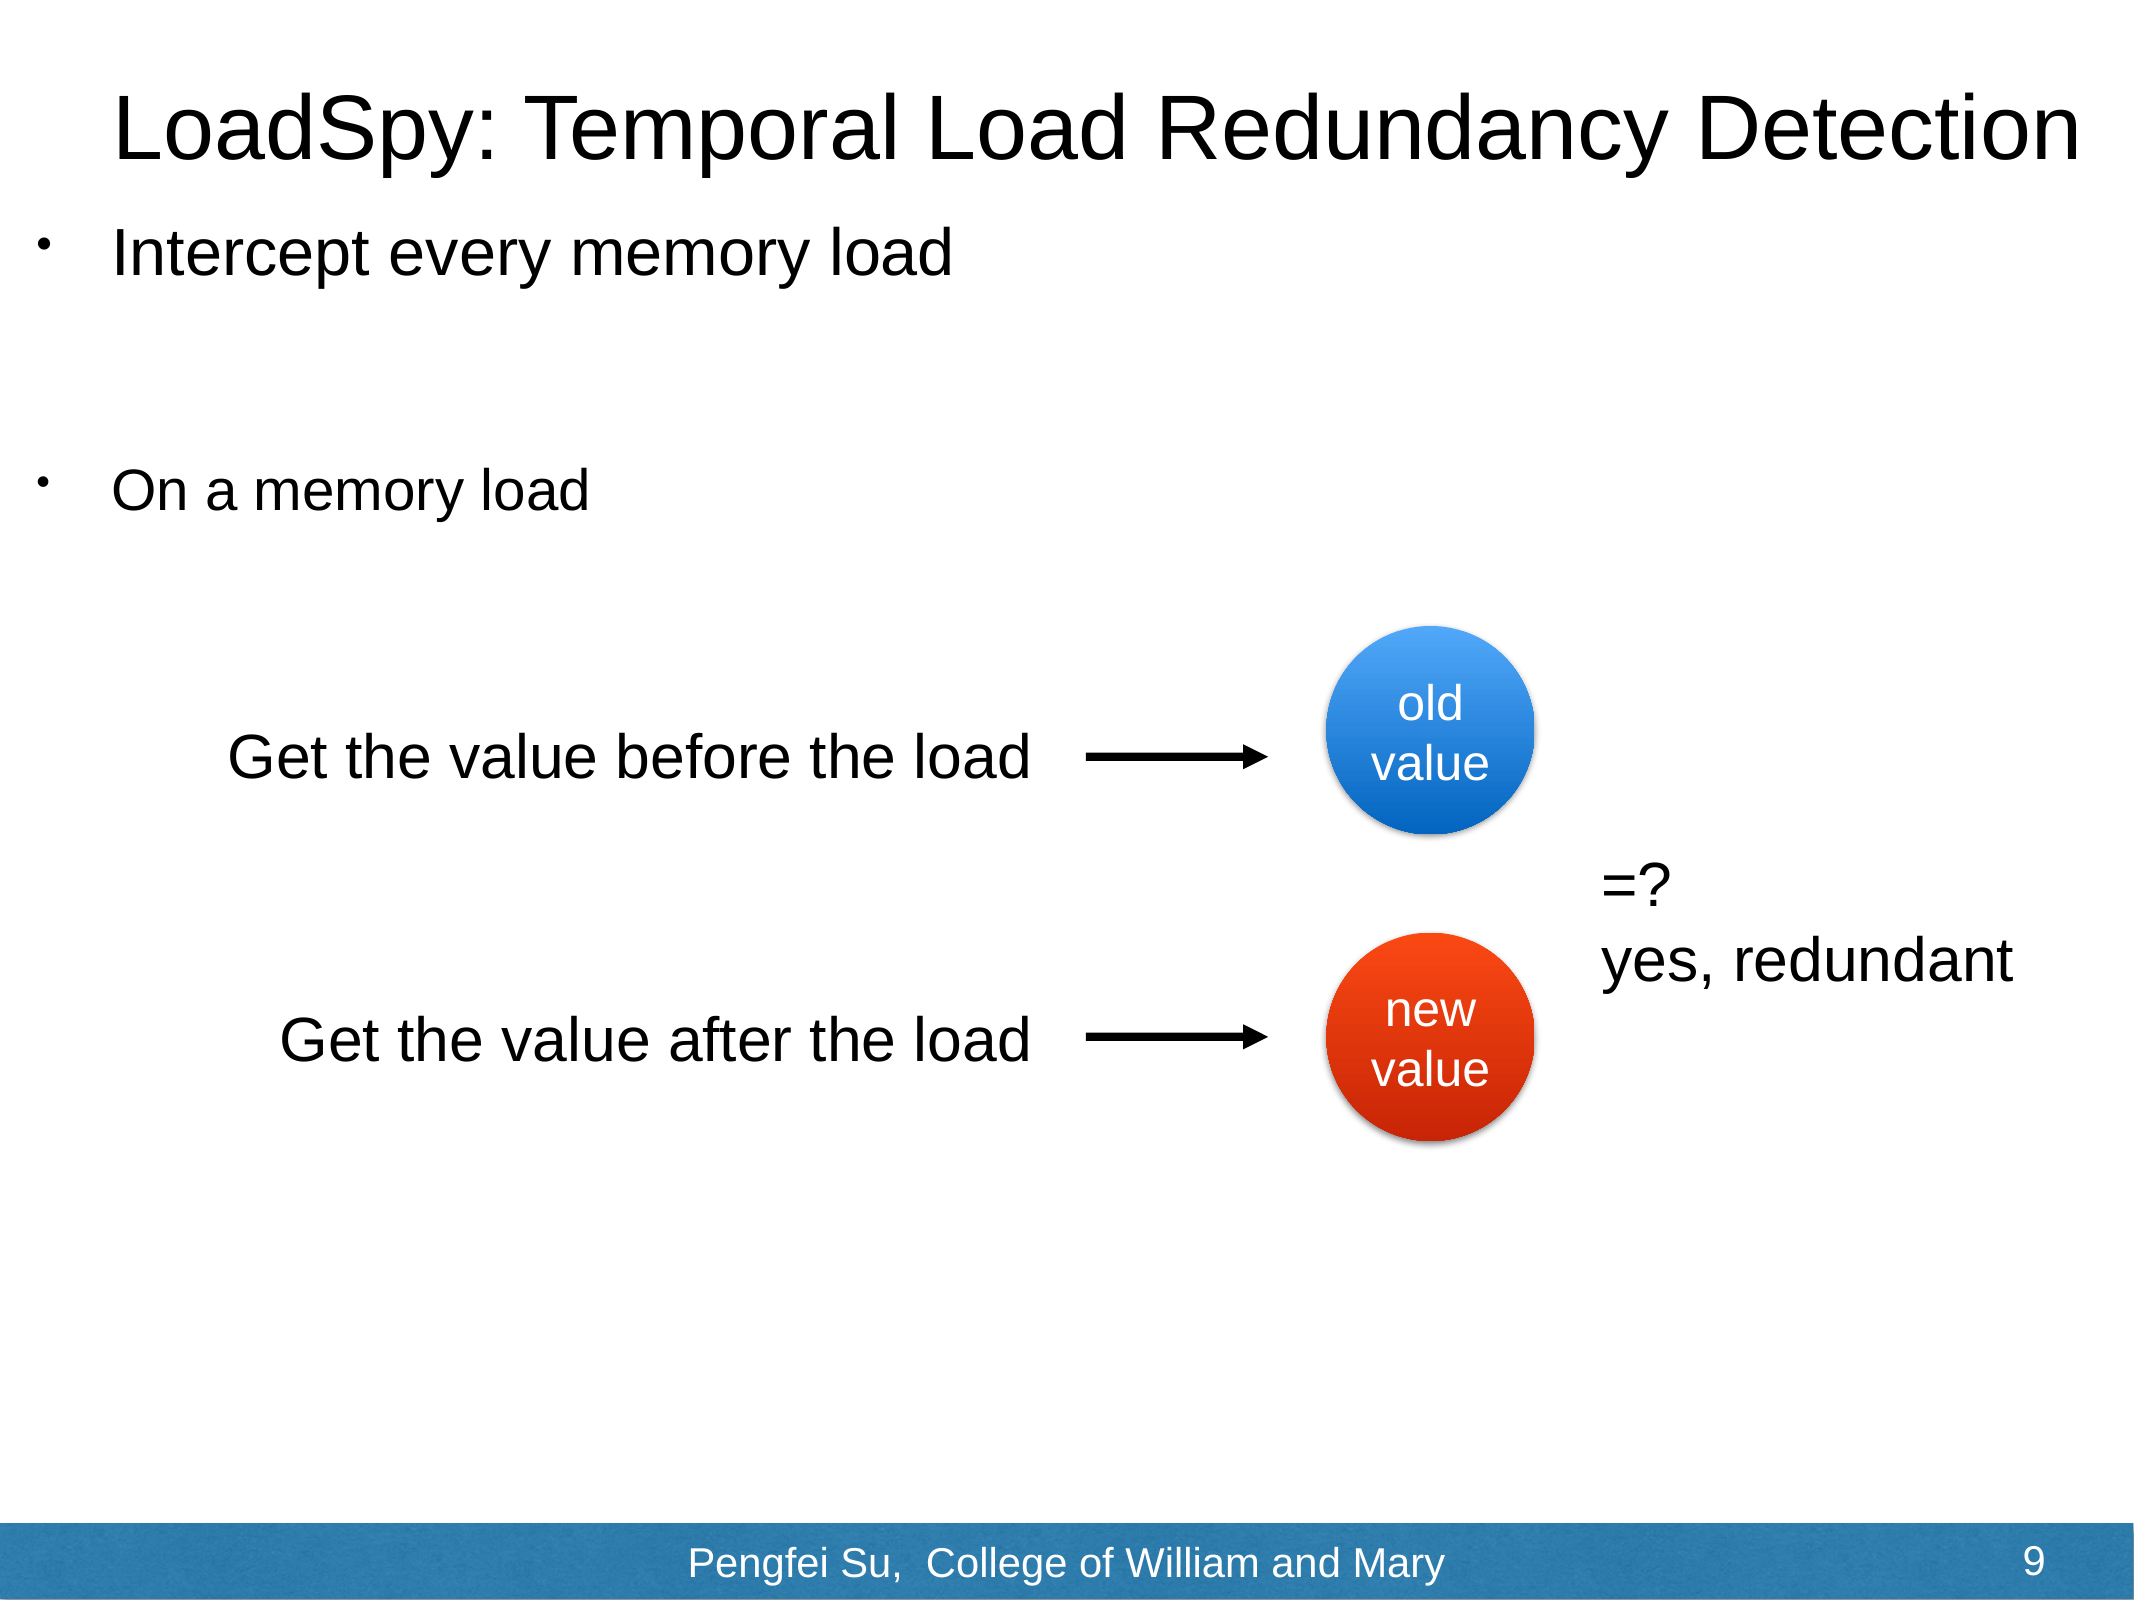

# LoadSpy: Temporal Load Redundancy Detection
Intercept every memory load

On a memory load

old value
Get the value before the load

=?
yes, redundant
new value
Get the value after the load

9